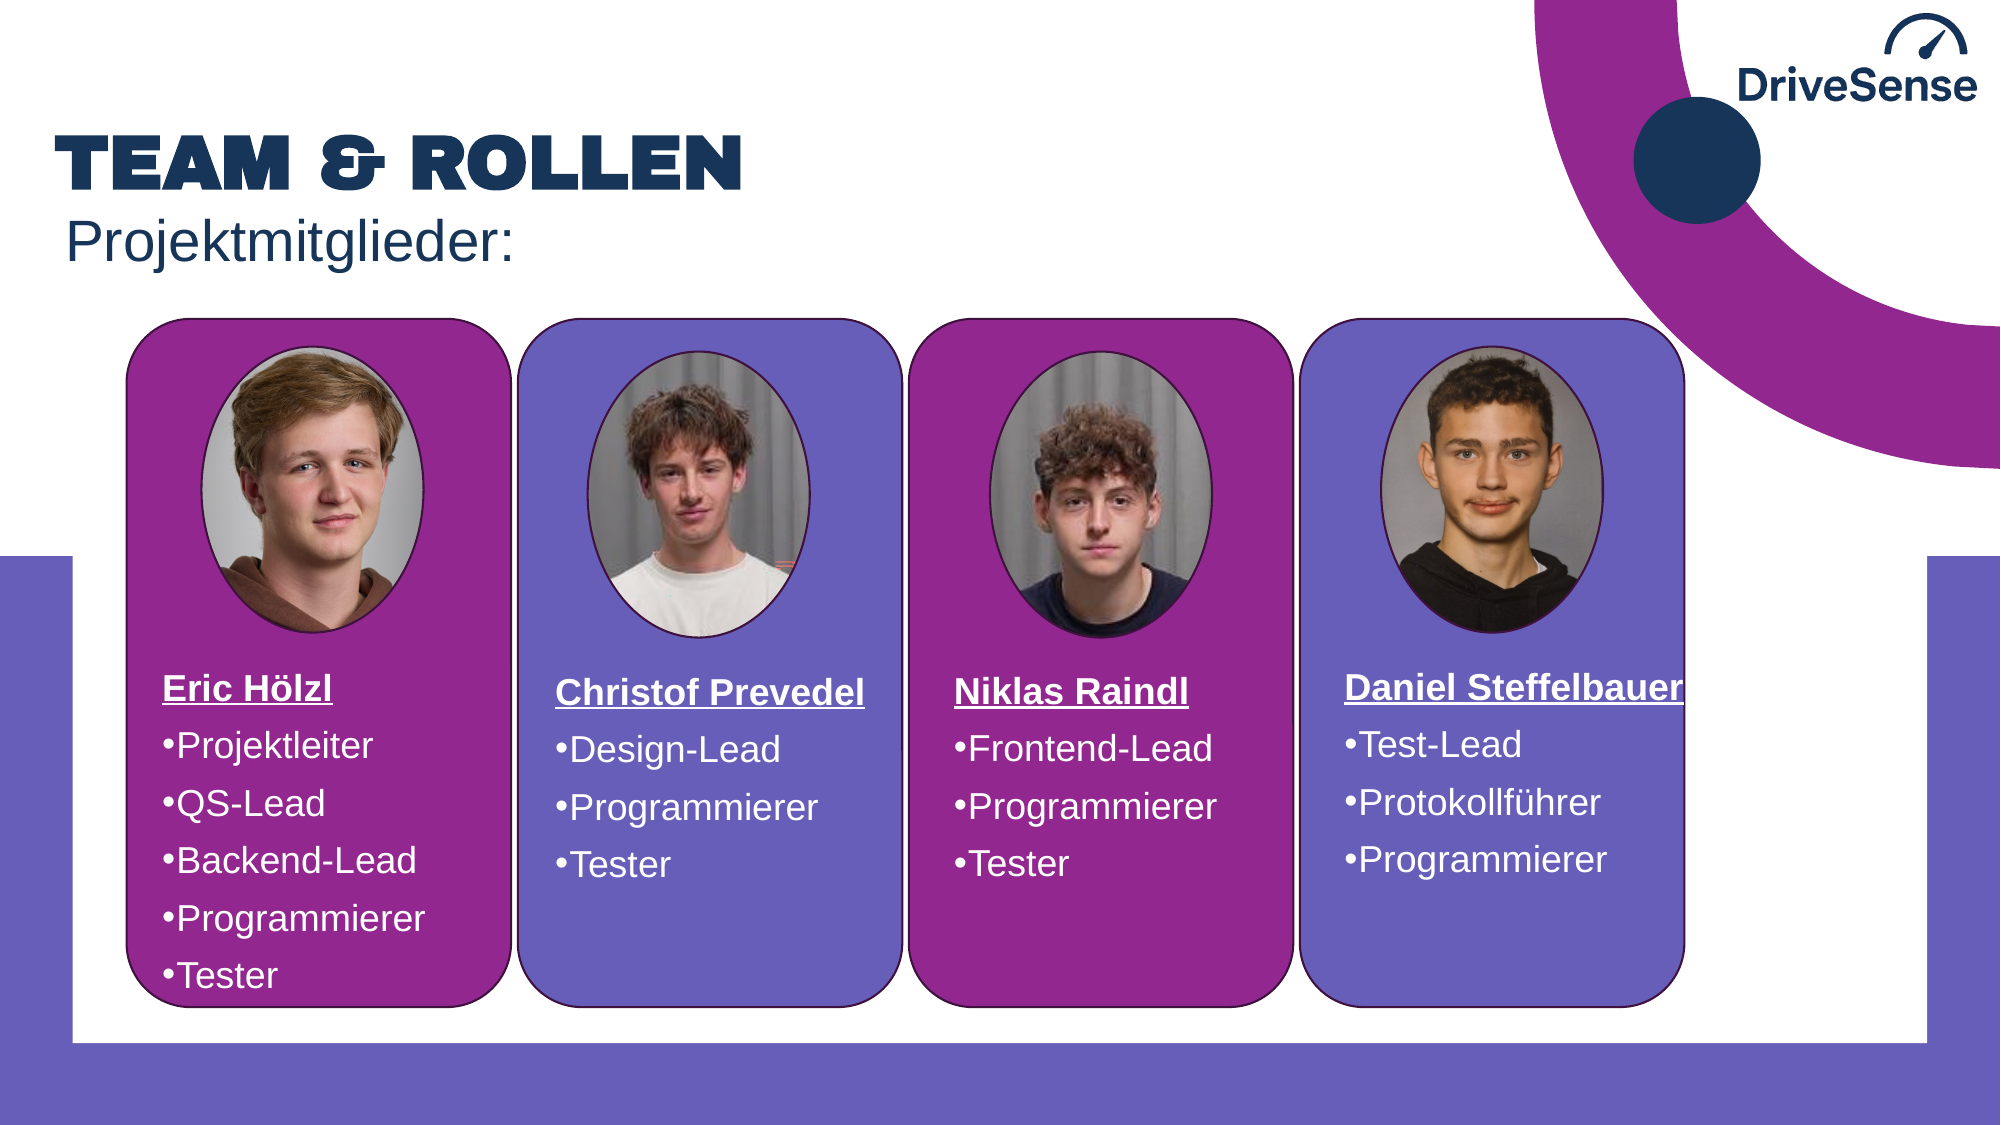

Team & Rollen
Projektmitglieder:

Daniel Steffelbauer
Test-Lead
Protokollführer
Programmierer
Eric Hölzl
Projektleiter
QS-Lead
Backend-Lead
Programmierer
Tester
Niklas Raindl
Frontend-Lead
Programmierer
Tester
Christof Prevedel
Design-Lead
Programmierer
Tester